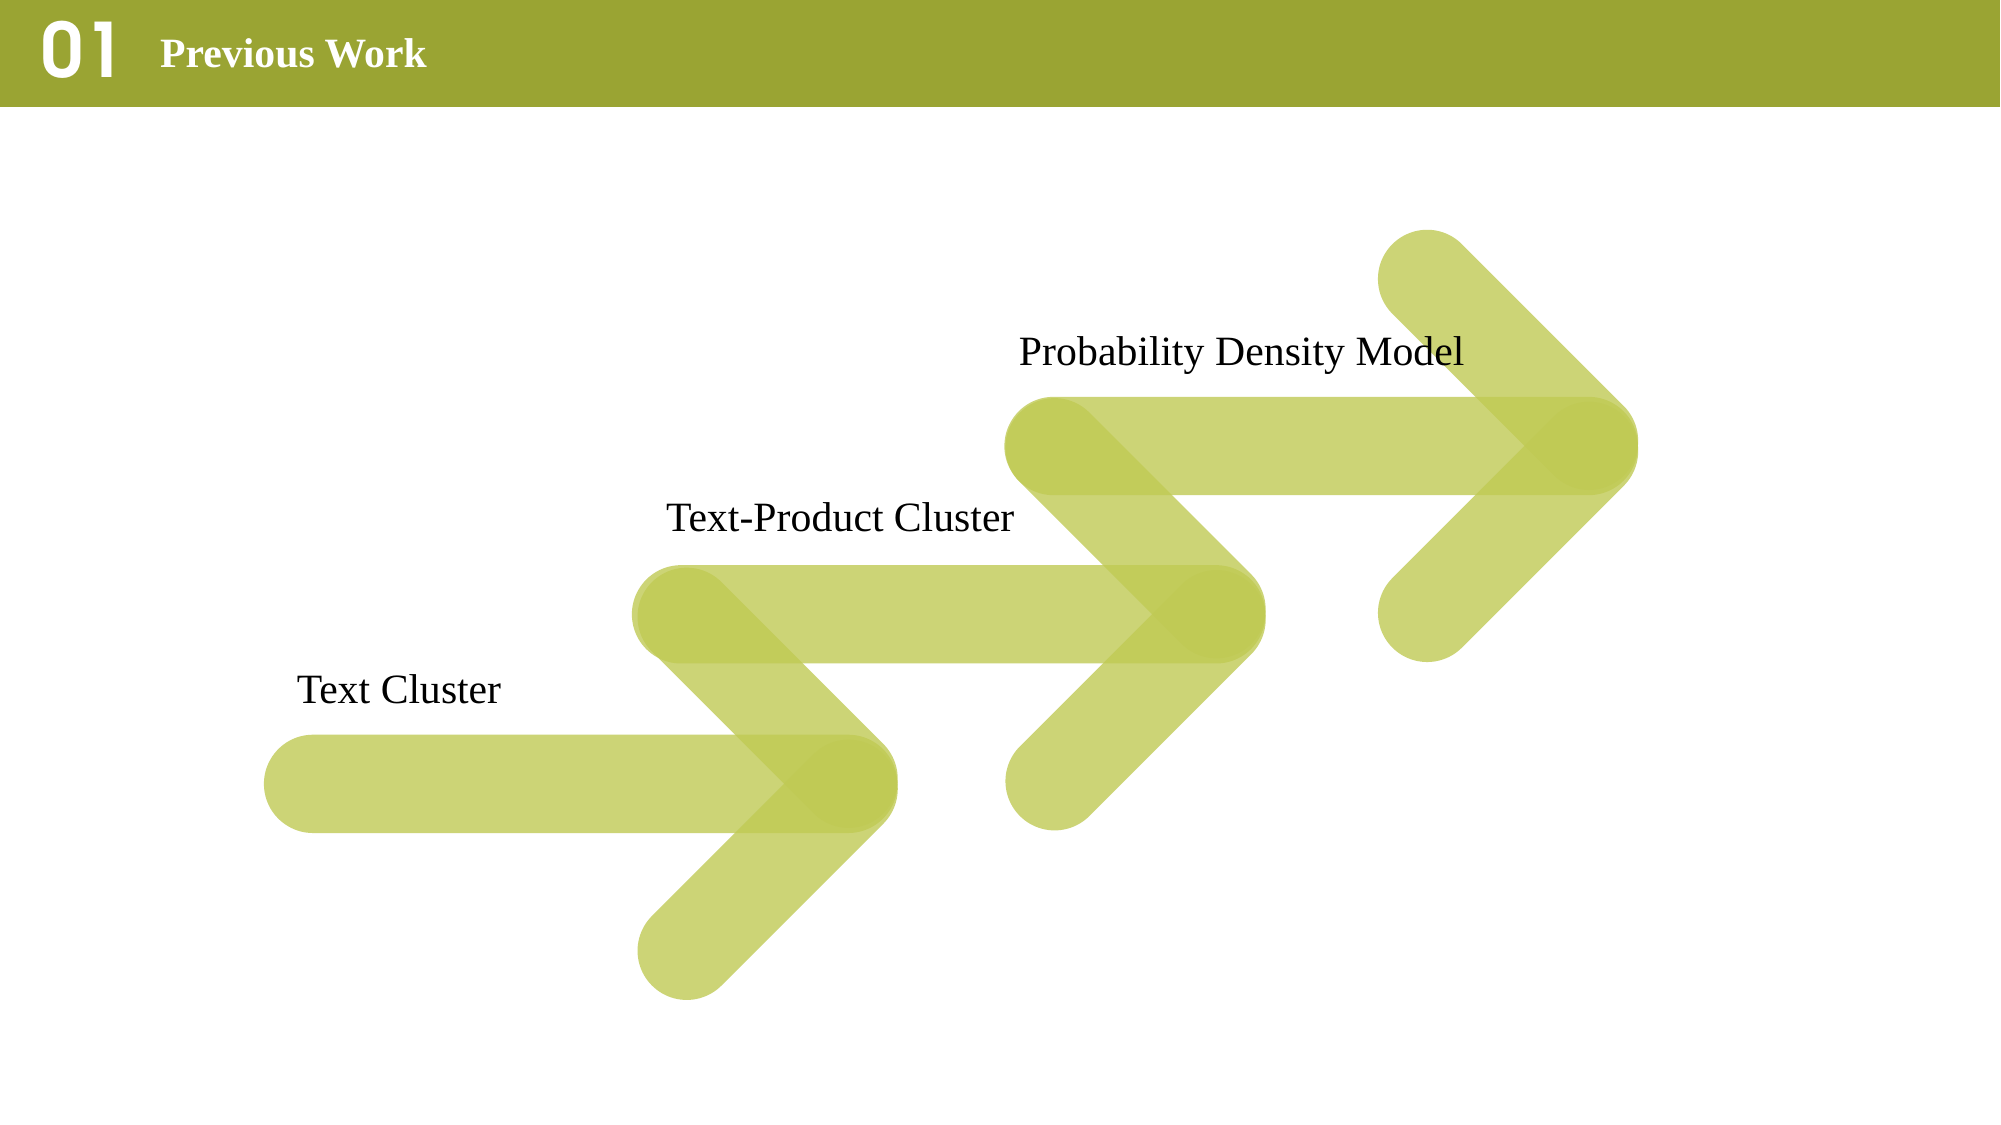

01
Previous Work

Probability Density Model

Text-Product Cluster

Text Cluster